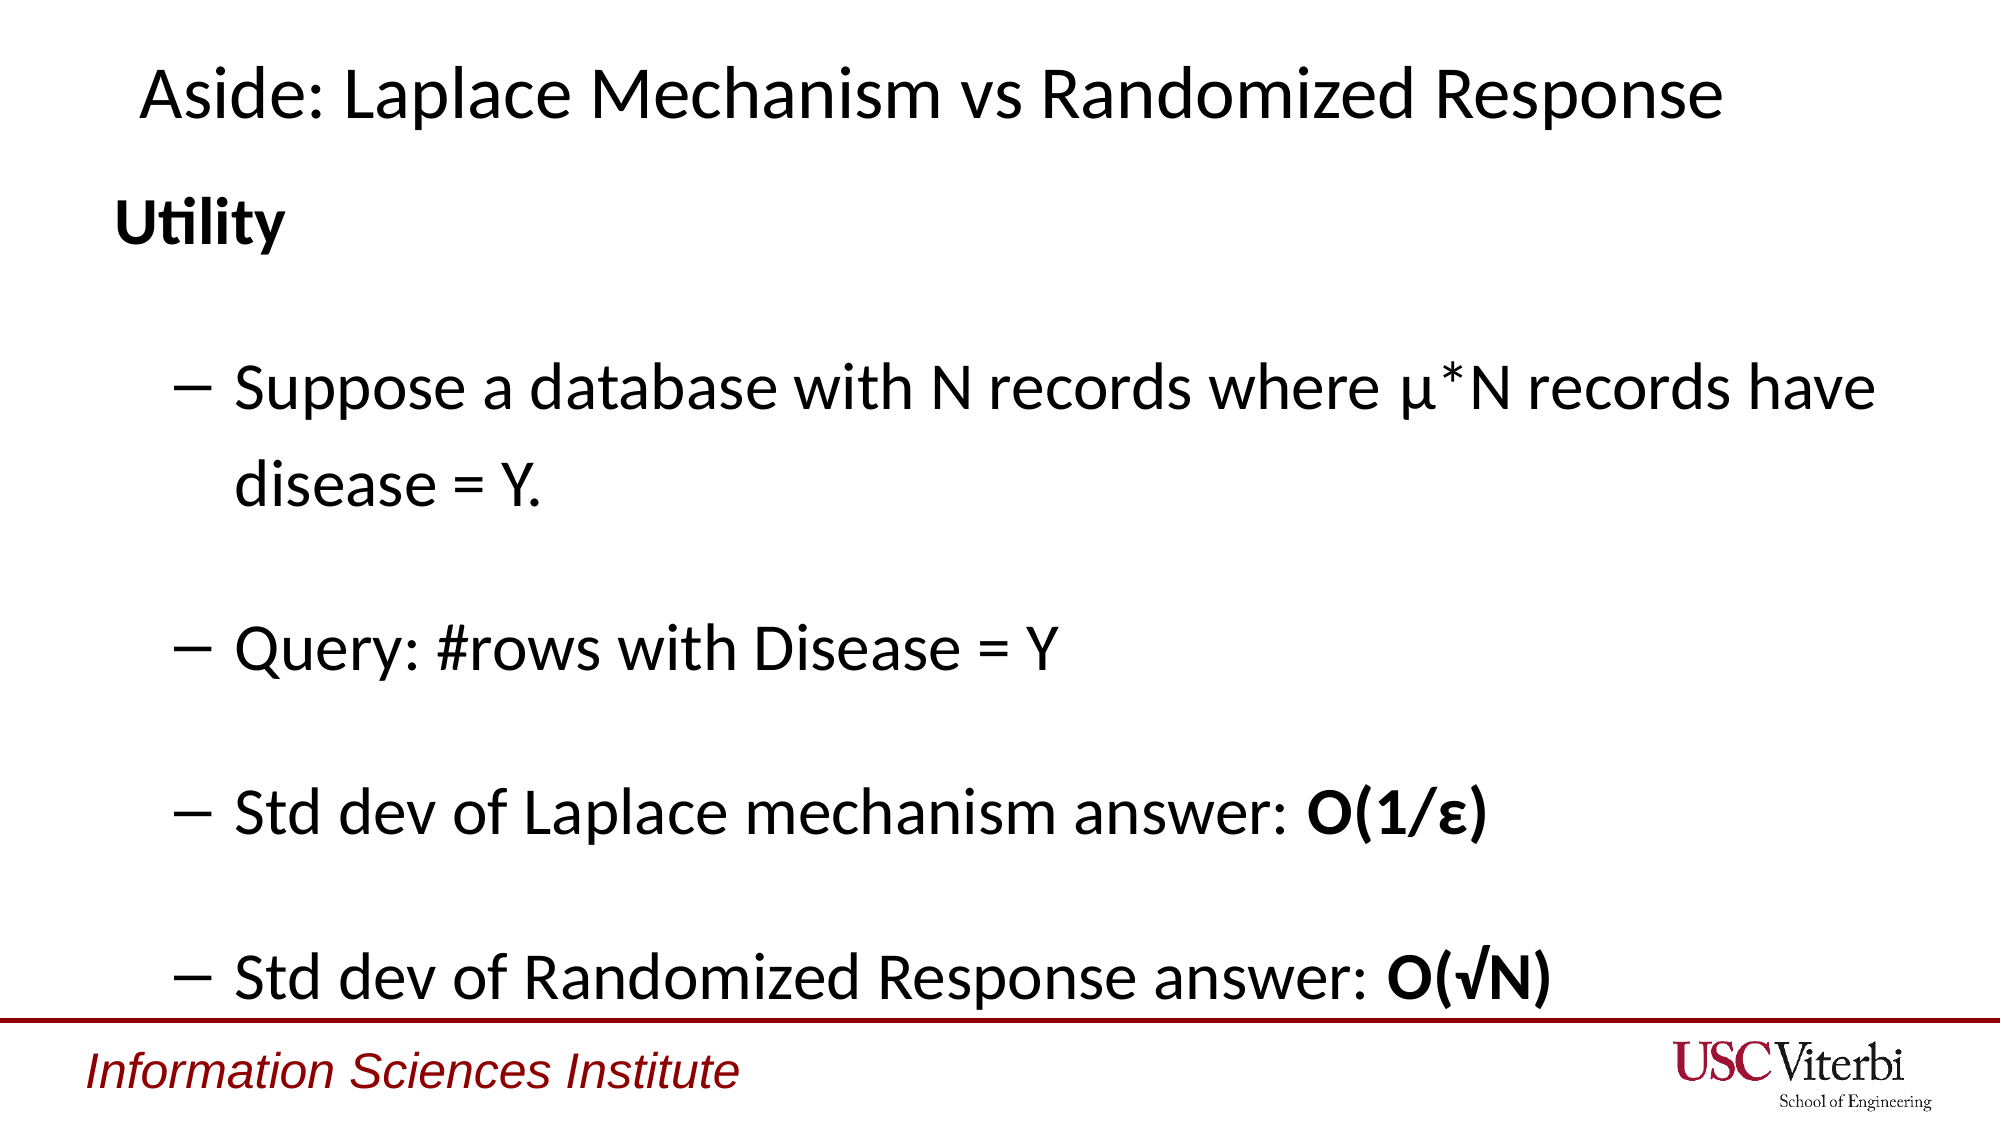

# Aside: Laplace Mechanism vs Randomized Response
Utility
Suppose a database with N records where μ*N records have disease = Y.
Query: #rows with Disease = Y
Std dev of Laplace mechanism answer: O(1/ε)
Std dev of Randomized Response answer: O(√N)